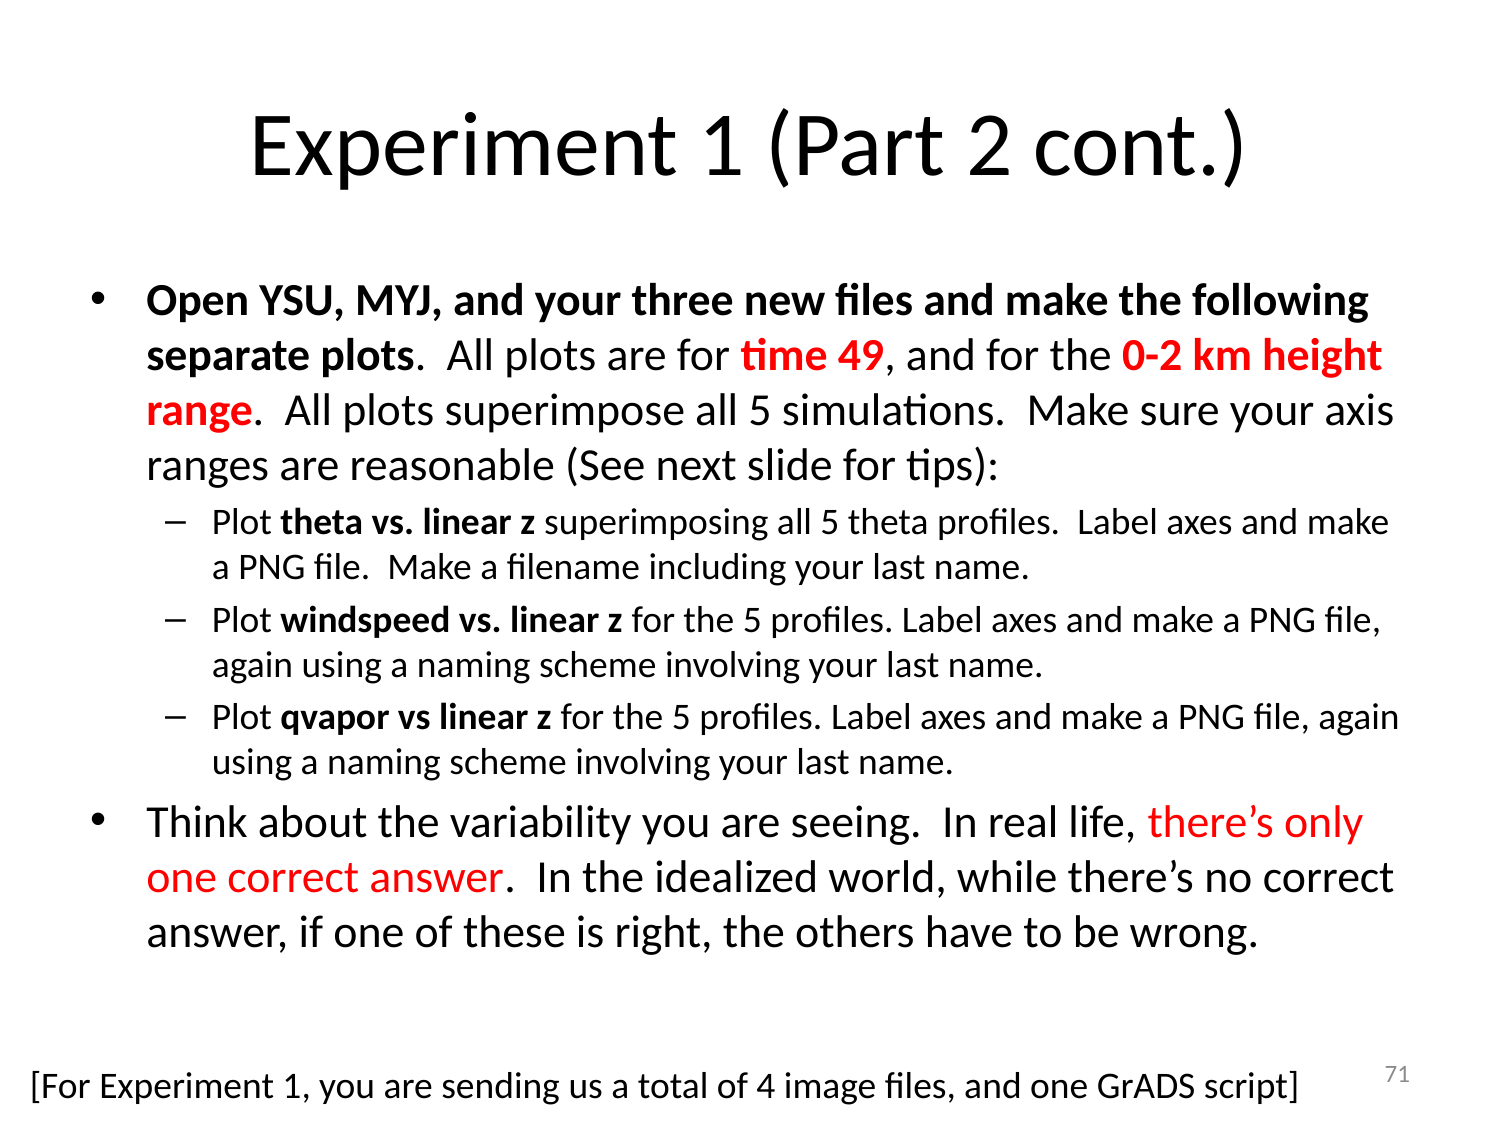

# Experiment 1 (Part 2 cont.)
Open YSU, MYJ, and your three new files and make the following separate plots.  All plots are for time 49, and for the 0-2 km height range.  All plots superimpose all 5 simulations.  Make sure your axis ranges are reasonable (See next slide for tips):
Plot theta vs. linear z superimposing all 5 theta profiles.  Label axes and make a PNG file.  Make a filename including your last name.
Plot windspeed vs. linear z for the 5 profiles. Label axes and make a PNG file, again using a naming scheme involving your last name.
Plot qvapor vs linear z for the 5 profiles. Label axes and make a PNG file, again using a naming scheme involving your last name.
Think about the variability you are seeing.  In real life, there’s only one correct answer.  In the idealized world, while there’s no correct answer, if one of these is right, the others have to be wrong.

71
[For Experiment 1, you are sending us a total of 4 image files, and one GrADS script]